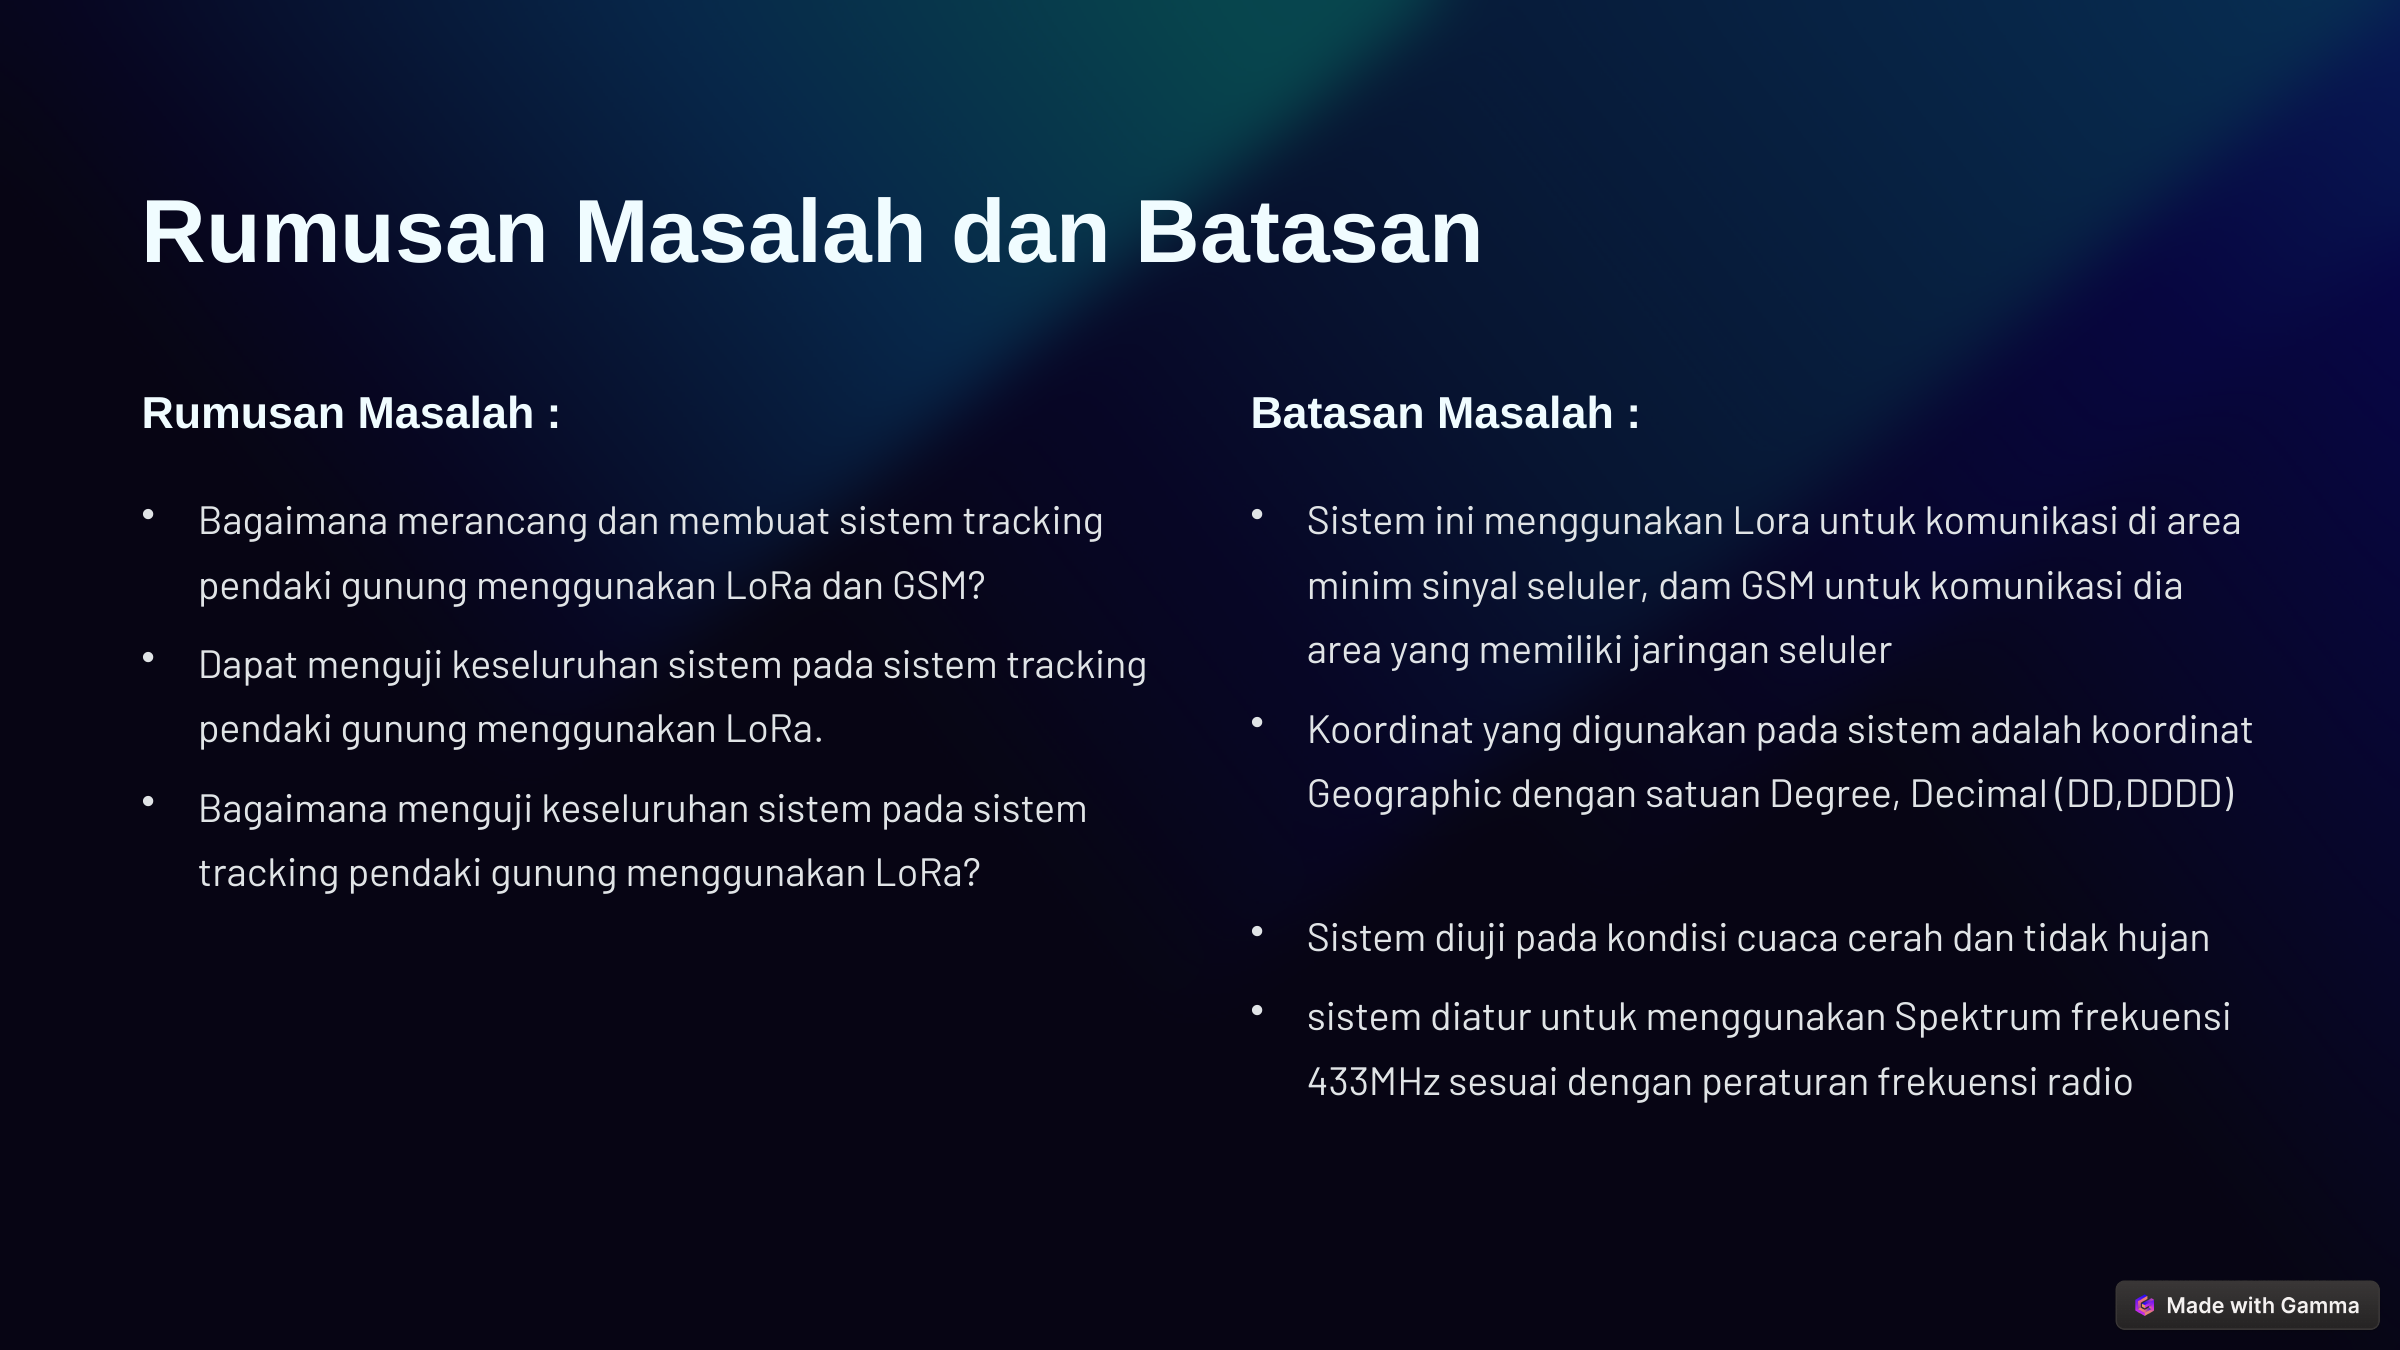

Rumusan Masalah dan Batasan
Rumusan Masalah :
Batasan Masalah :
Bagaimana merancang dan membuat sistem tracking pendaki gunung menggunakan LoRa dan GSM?
Sistem ini menggunakan Lora untuk komunikasi di area minim sinyal seluler, dam GSM untuk komunikasi dia area yang memiliki jaringan seluler
Dapat menguji keseluruhan sistem pada sistem tracking pendaki gunung menggunakan LoRa.
Koordinat yang digunakan pada sistem adalah koordinat Geographic dengan satuan Degree, Decimal (DD,DDDD)
Bagaimana menguji keseluruhan sistem pada sistem tracking pendaki gunung menggunakan LoRa?
Sistem diuji pada kondisi cuaca cerah dan tidak hujan
sistem diatur untuk menggunakan Spektrum frekuensi 433MHz sesuai dengan peraturan frekuensi radio